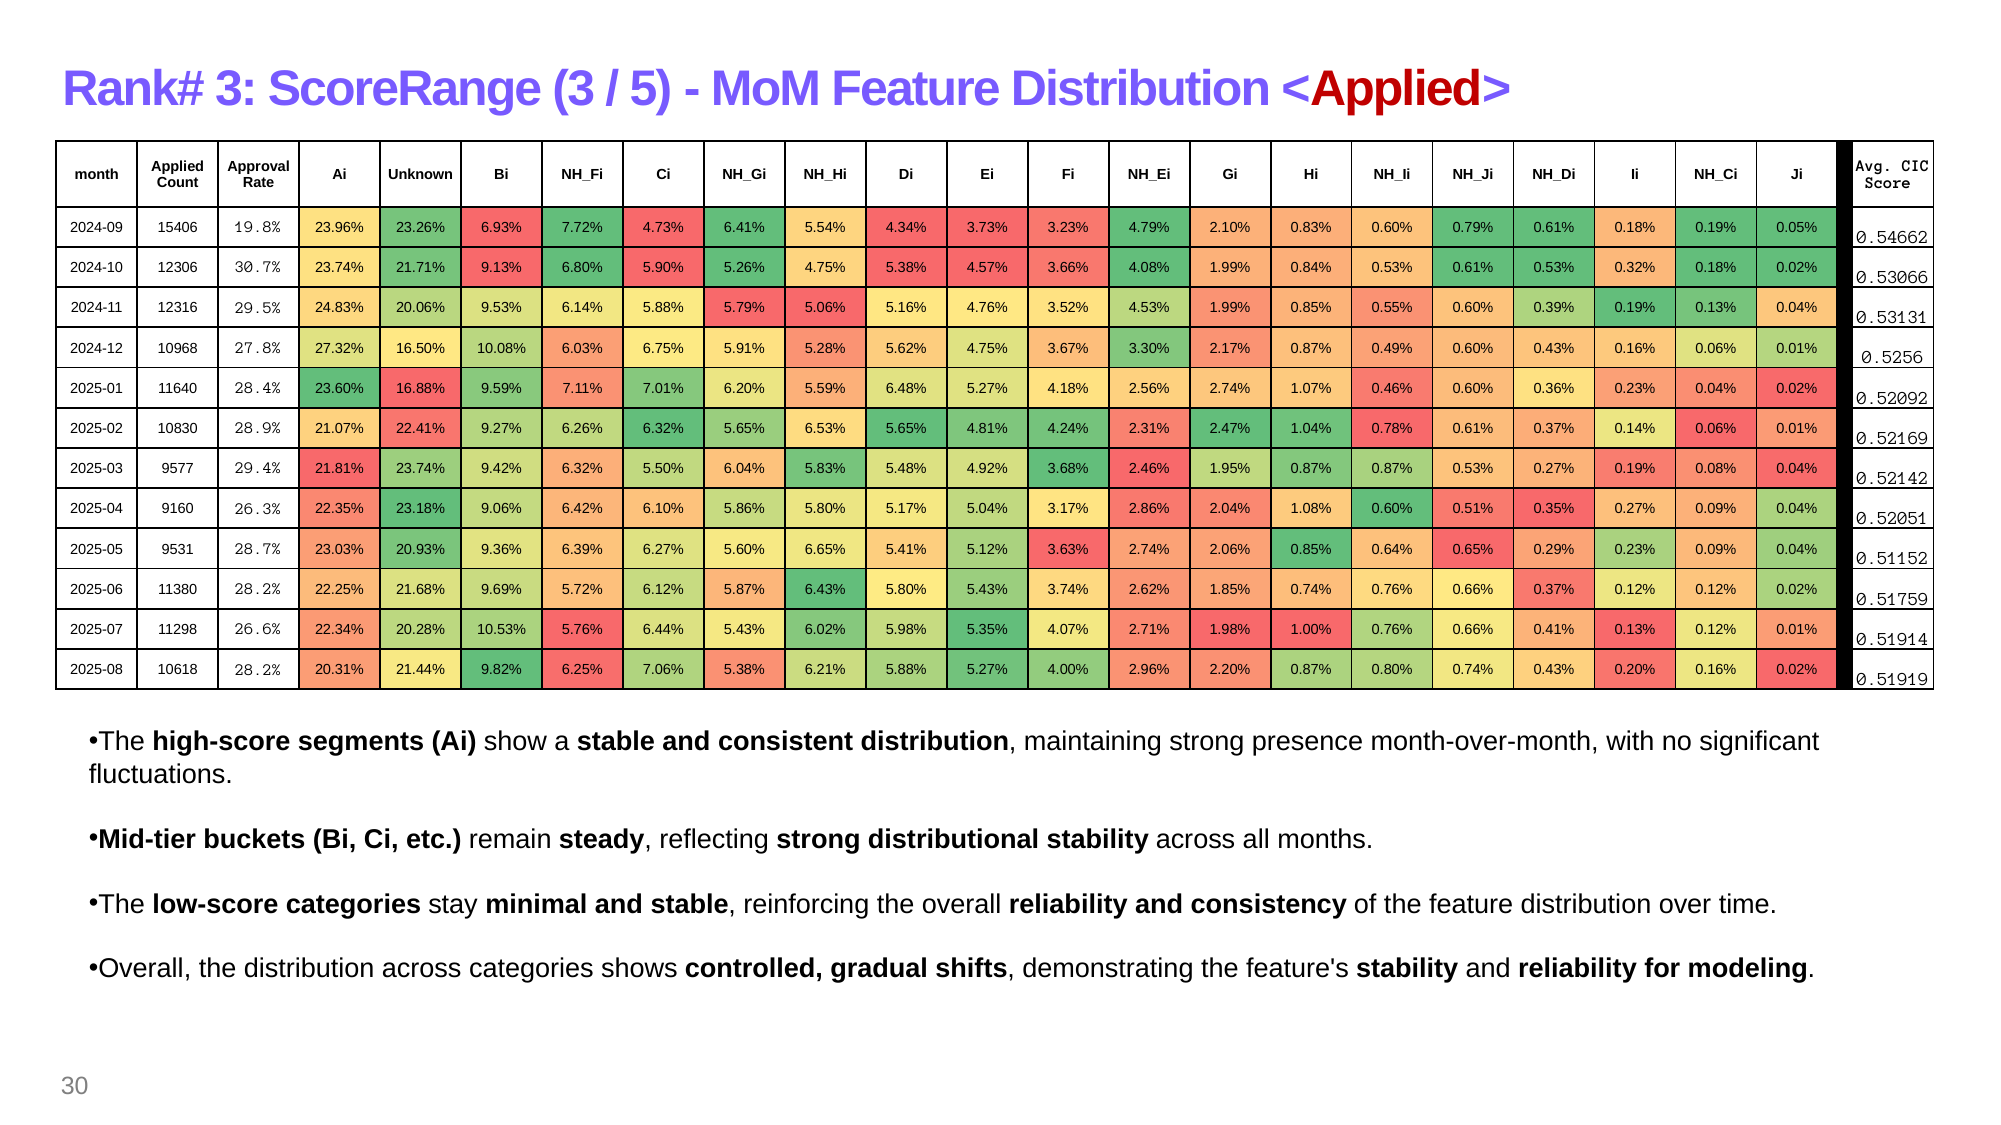

# Rank# 3: ScoreRange (3 / 5) - MoM Feature Distribution <Applied>​

| month | Applied Count | Approval Rate | Ai | Unknown | Bi | NH\_Fi | Ci | NH\_Gi | NH\_Hi | Di | Ei | Fi | NH\_Ei | Gi | Hi | NH\_Ii | NH\_Ji | NH\_Di | Ii | NH\_Ci | Ji |  | Avg. CIC Score |
| --- | --- | --- | --- | --- | --- | --- | --- | --- | --- | --- | --- | --- | --- | --- | --- | --- | --- | --- | --- | --- | --- | --- | --- |
| 2024-09 | 15406 | 19.8% | 23.96% | 23.26% | 6.93% | 7.72% | 4.73% | 6.41% | 5.54% | 4.34% | 3.73% | 3.23% | 4.79% | 2.10% | 0.83% | 0.60% | 0.79% | 0.61% | 0.18% | 0.19% | 0.05% |  | 0.54662 |
| 2024-10 | 12306 | 30.7% | 23.74% | 21.71% | 9.13% | 6.80% | 5.90% | 5.26% | 4.75% | 5.38% | 4.57% | 3.66% | 4.08% | 1.99% | 0.84% | 0.53% | 0.61% | 0.53% | 0.32% | 0.18% | 0.02% |  | 0.53066 |
| 2024-11 | 12316 | 29.5% | 24.83% | 20.06% | 9.53% | 6.14% | 5.88% | 5.79% | 5.06% | 5.16% | 4.76% | 3.52% | 4.53% | 1.99% | 0.85% | 0.55% | 0.60% | 0.39% | 0.19% | 0.13% | 0.04% |  | 0.53131 |
| 2024-12 | 10968 | 27.8% | 27.32% | 16.50% | 10.08% | 6.03% | 6.75% | 5.91% | 5.28% | 5.62% | 4.75% | 3.67% | 3.30% | 2.17% | 0.87% | 0.49% | 0.60% | 0.43% | 0.16% | 0.06% | 0.01% |  | 0.5256 |
| 2025-01 | 11640 | 28.4% | 23.60% | 16.88% | 9.59% | 7.11% | 7.01% | 6.20% | 5.59% | 6.48% | 5.27% | 4.18% | 2.56% | 2.74% | 1.07% | 0.46% | 0.60% | 0.36% | 0.23% | 0.04% | 0.02% |  | 0.52092 |
| 2025-02 | 10830 | 28.9% | 21.07% | 22.41% | 9.27% | 6.26% | 6.32% | 5.65% | 6.53% | 5.65% | 4.81% | 4.24% | 2.31% | 2.47% | 1.04% | 0.78% | 0.61% | 0.37% | 0.14% | 0.06% | 0.01% |  | 0.52169 |
| 2025-03 | 9577 | 29.4% | 21.81% | 23.74% | 9.42% | 6.32% | 5.50% | 6.04% | 5.83% | 5.48% | 4.92% | 3.68% | 2.46% | 1.95% | 0.87% | 0.87% | 0.53% | 0.27% | 0.19% | 0.08% | 0.04% |  | 0.52142 |
| 2025-04 | 9160 | 26.3% | 22.35% | 23.18% | 9.06% | 6.42% | 6.10% | 5.86% | 5.80% | 5.17% | 5.04% | 3.17% | 2.86% | 2.04% | 1.08% | 0.60% | 0.51% | 0.35% | 0.27% | 0.09% | 0.04% |  | 0.52051 |
| 2025-05 | 9531 | 28.7% | 23.03% | 20.93% | 9.36% | 6.39% | 6.27% | 5.60% | 6.65% | 5.41% | 5.12% | 3.63% | 2.74% | 2.06% | 0.85% | 0.64% | 0.65% | 0.29% | 0.23% | 0.09% | 0.04% |  | 0.51152 |
| 2025-06 | 11380 | 28.2% | 22.25% | 21.68% | 9.69% | 5.72% | 6.12% | 5.87% | 6.43% | 5.80% | 5.43% | 3.74% | 2.62% | 1.85% | 0.74% | 0.76% | 0.66% | 0.37% | 0.12% | 0.12% | 0.02% |  | 0.51759 |
| 2025-07 | 11298 | 26.6% | 22.34% | 20.28% | 10.53% | 5.76% | 6.44% | 5.43% | 6.02% | 5.98% | 5.35% | 4.07% | 2.71% | 1.98% | 1.00% | 0.76% | 0.66% | 0.41% | 0.13% | 0.12% | 0.01% |  | 0.51914 |
| 2025-08 | 10618 | 28.2% | 20.31% | 21.44% | 9.82% | 6.25% | 7.06% | 5.38% | 6.21% | 5.88% | 5.27% | 4.00% | 2.96% | 2.20% | 0.87% | 0.80% | 0.74% | 0.43% | 0.20% | 0.16% | 0.02% |  | 0.51919 |
The high-score segments (Ai) show a stable and consistent distribution, maintaining strong presence month-over-month, with no significant fluctuations.

Mid-tier buckets (Bi, Ci, etc.) remain steady, reflecting strong distributional stability across all months.

The low-score categories stay minimal and stable, reinforcing the overall reliability and consistency of the feature distribution over time.

Overall, the distribution across categories shows controlled, gradual shifts, demonstrating the feature's stability and reliability for modeling.

30